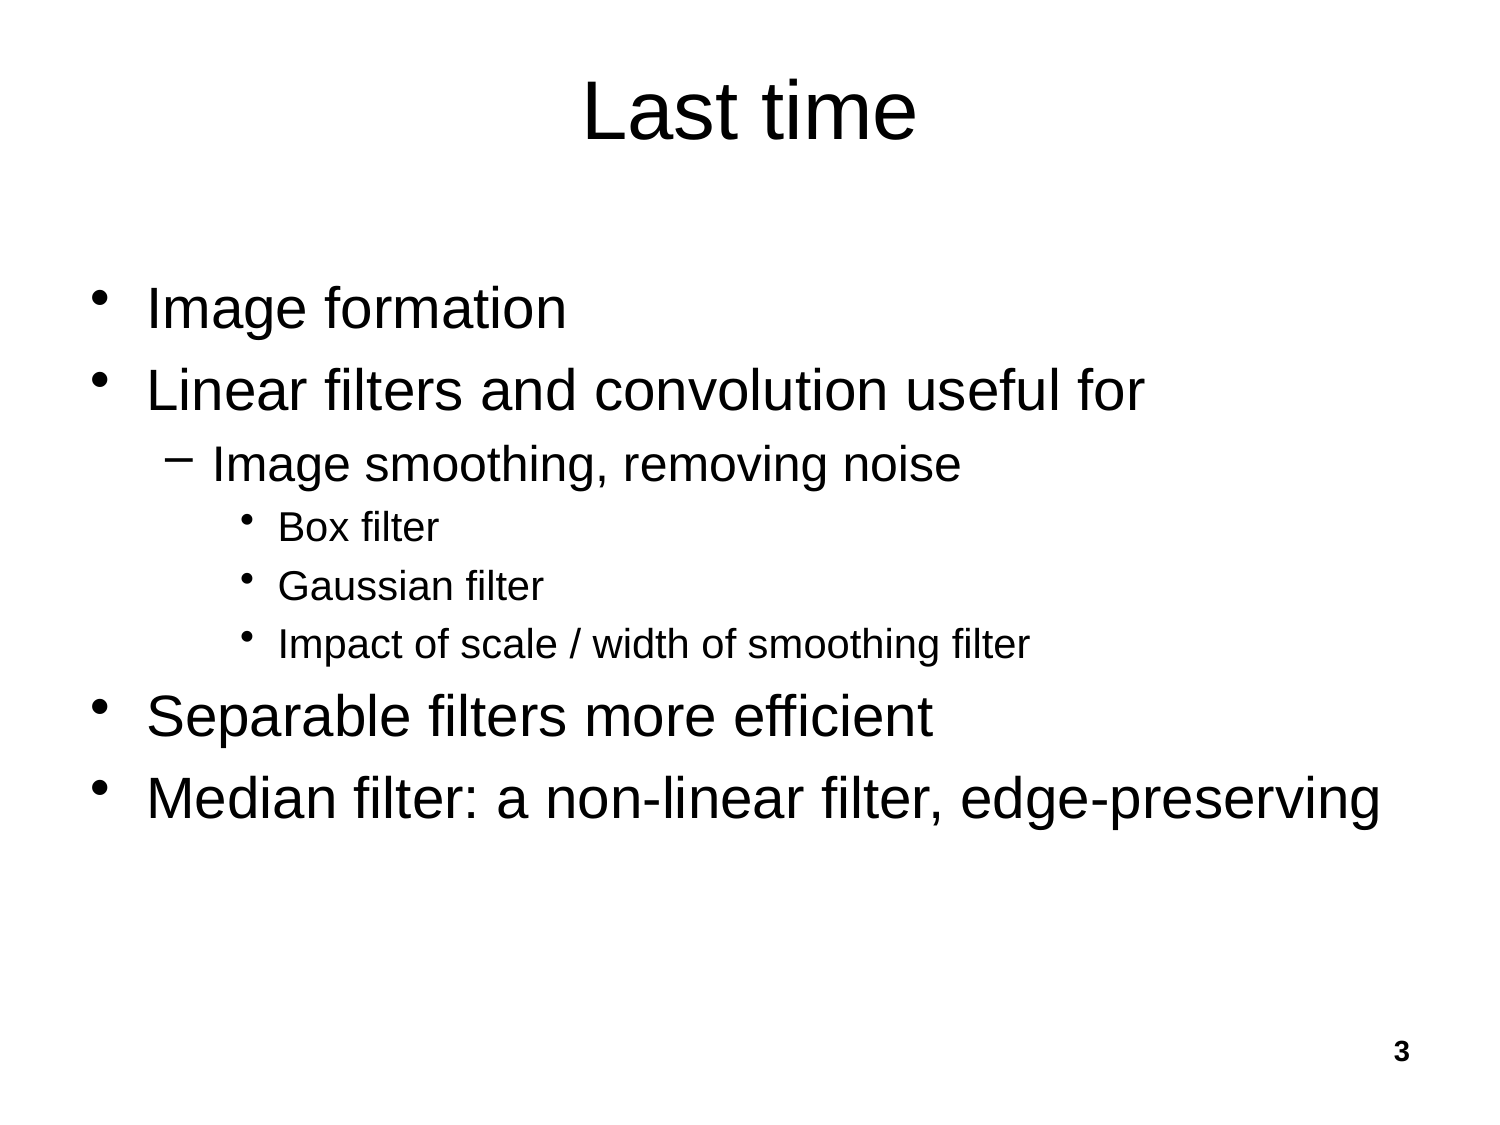

# Last time
Image formation
Linear filters and convolution useful for
Image smoothing, removing noise
Box filter
Gaussian filter
Impact of scale / width of smoothing filter
Separable filters more efficient
Median filter: a non-linear filter, edge-preserving

3